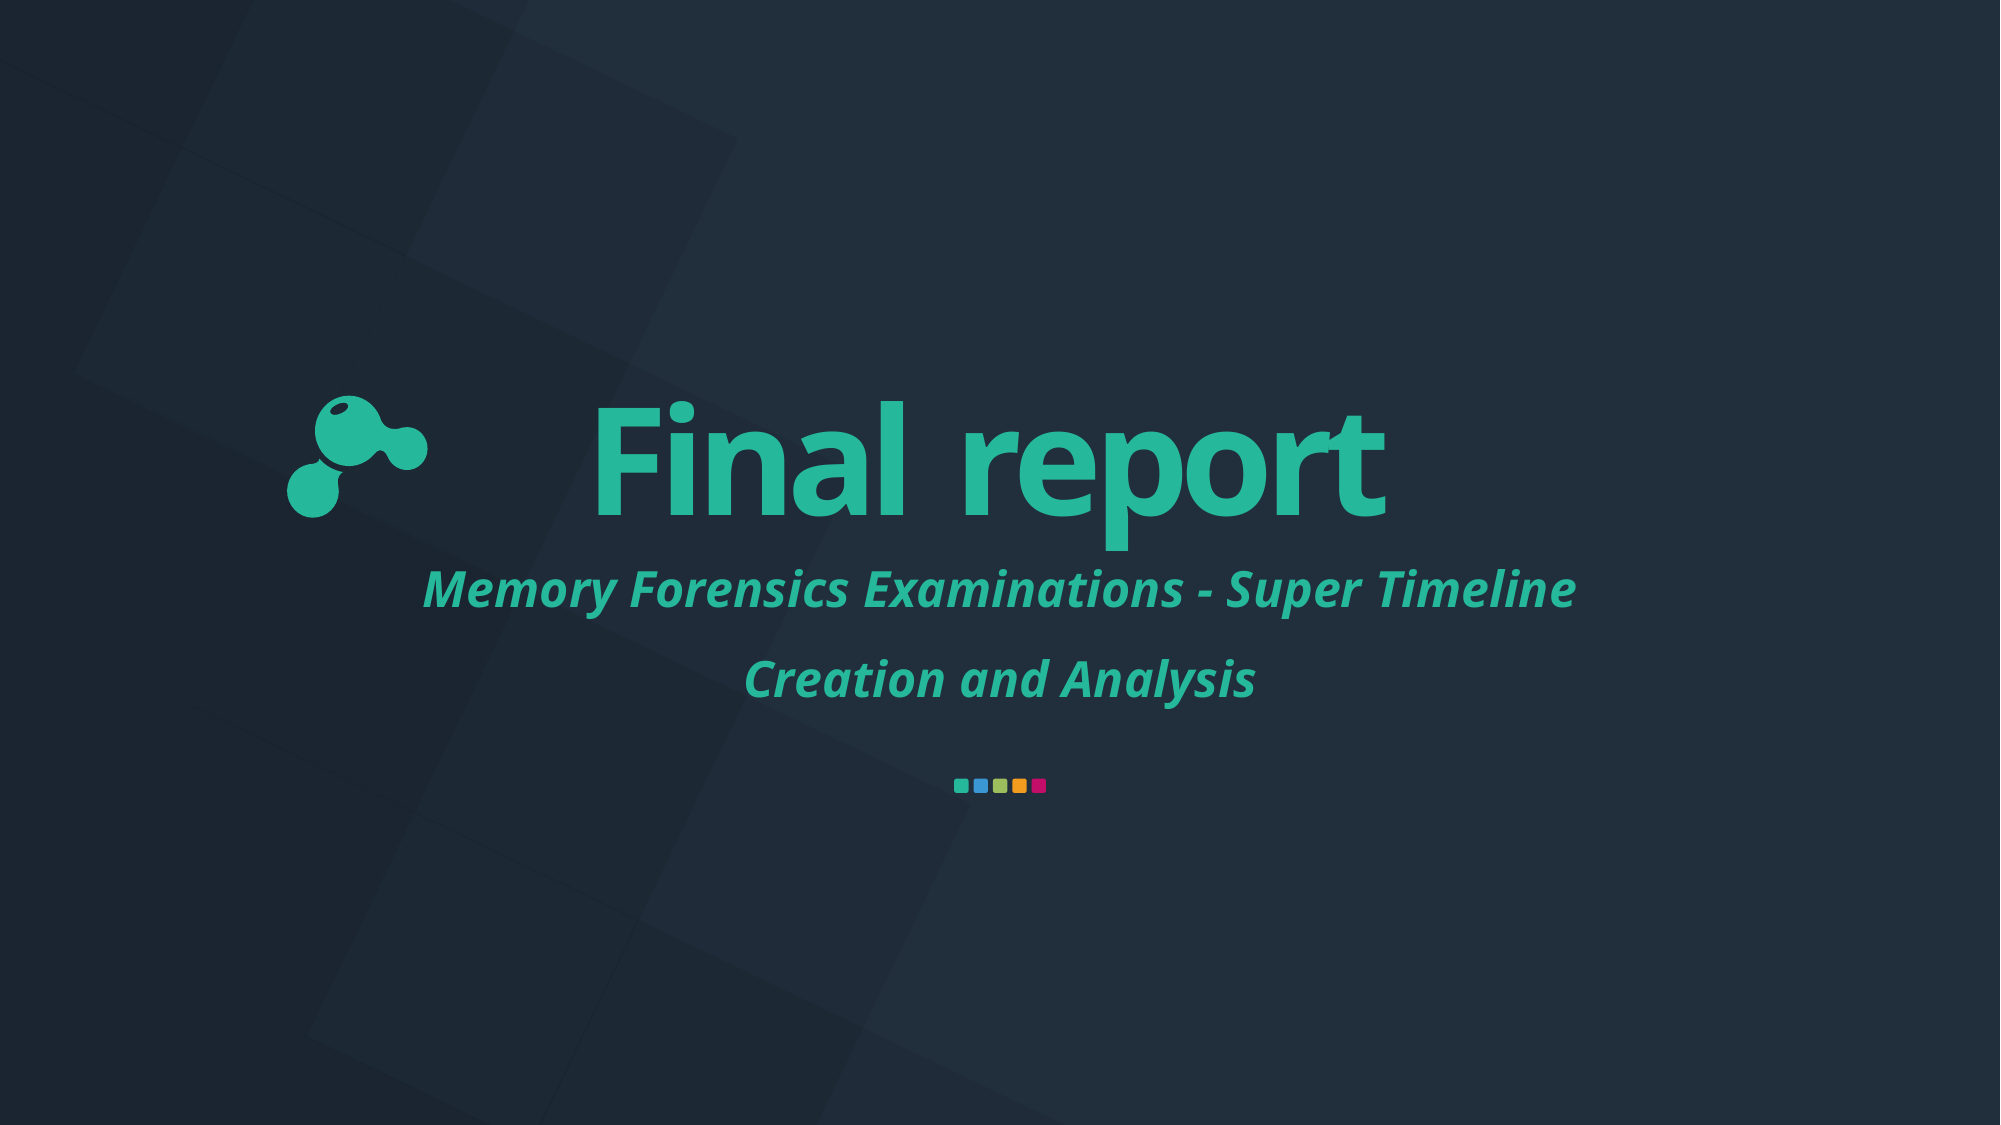

Final report

Memory Forensics Examinations - Super Timeline Creation and Analysis